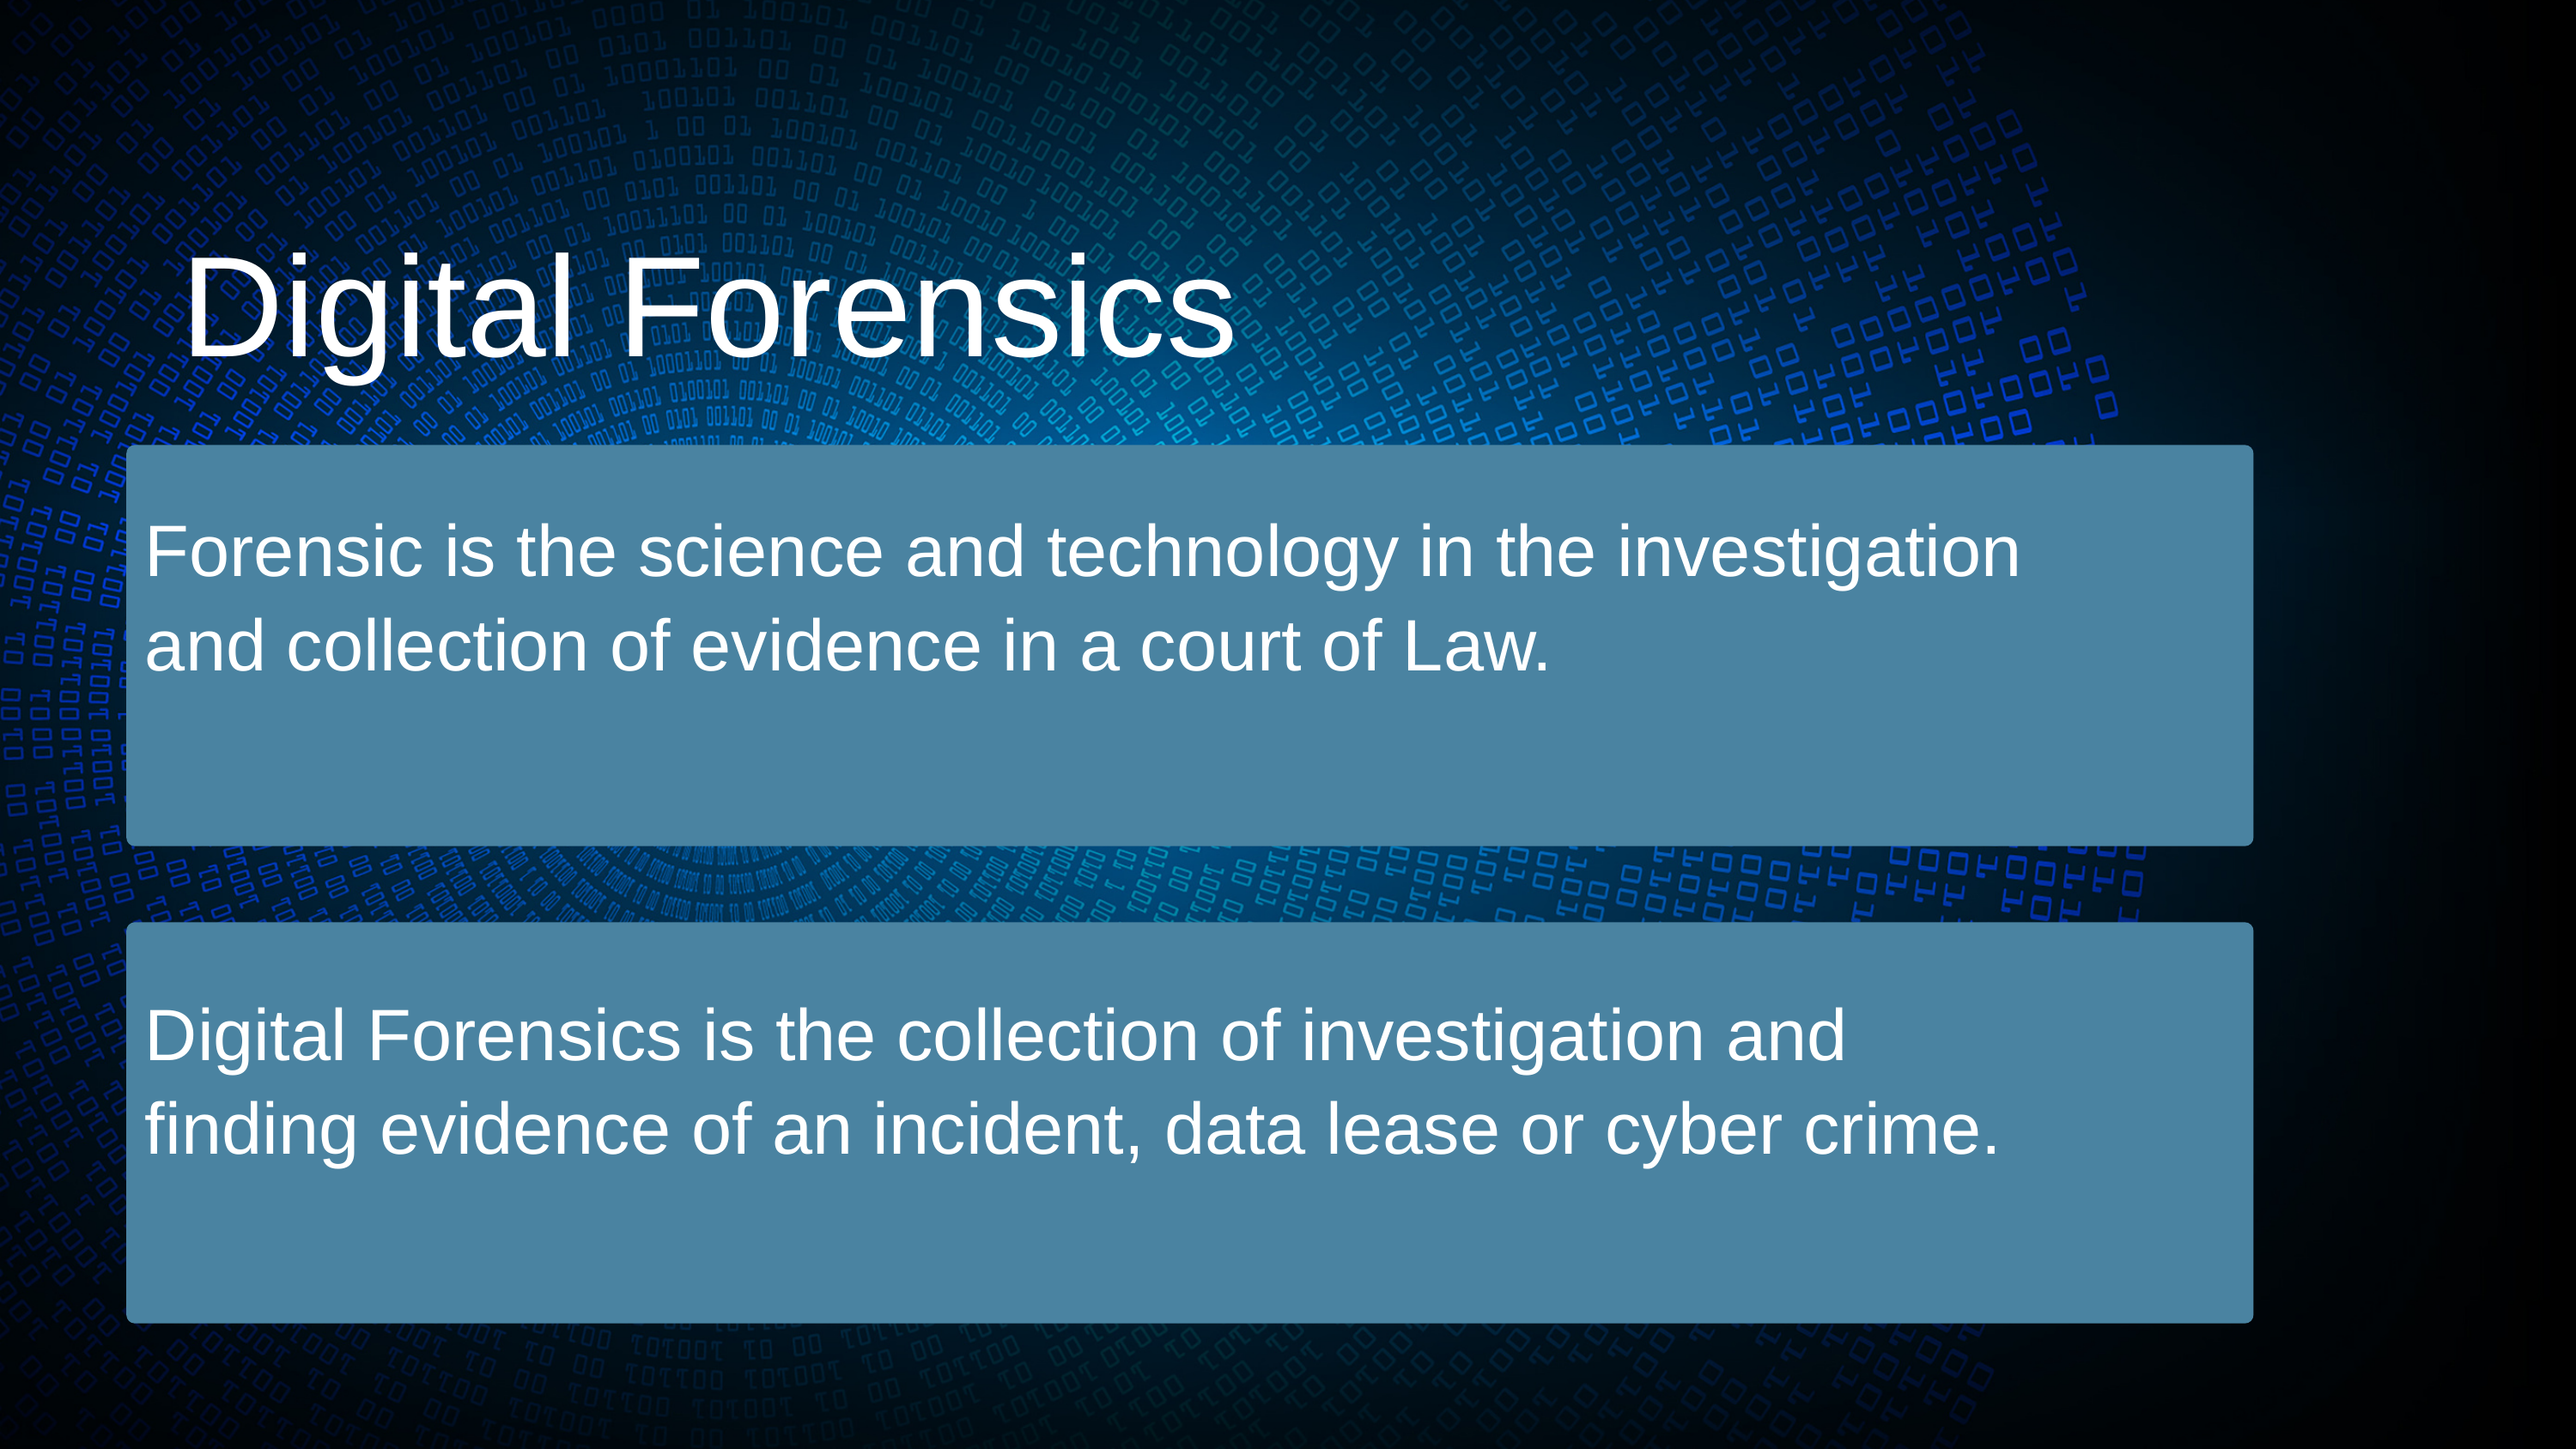

Digital Forensics

Forensic is the science and technology in the investigation and collection of evidence in a court of Law.

Digital Forensics is the collection of investigation and finding evidence of an incident, data lease or cyber crime.